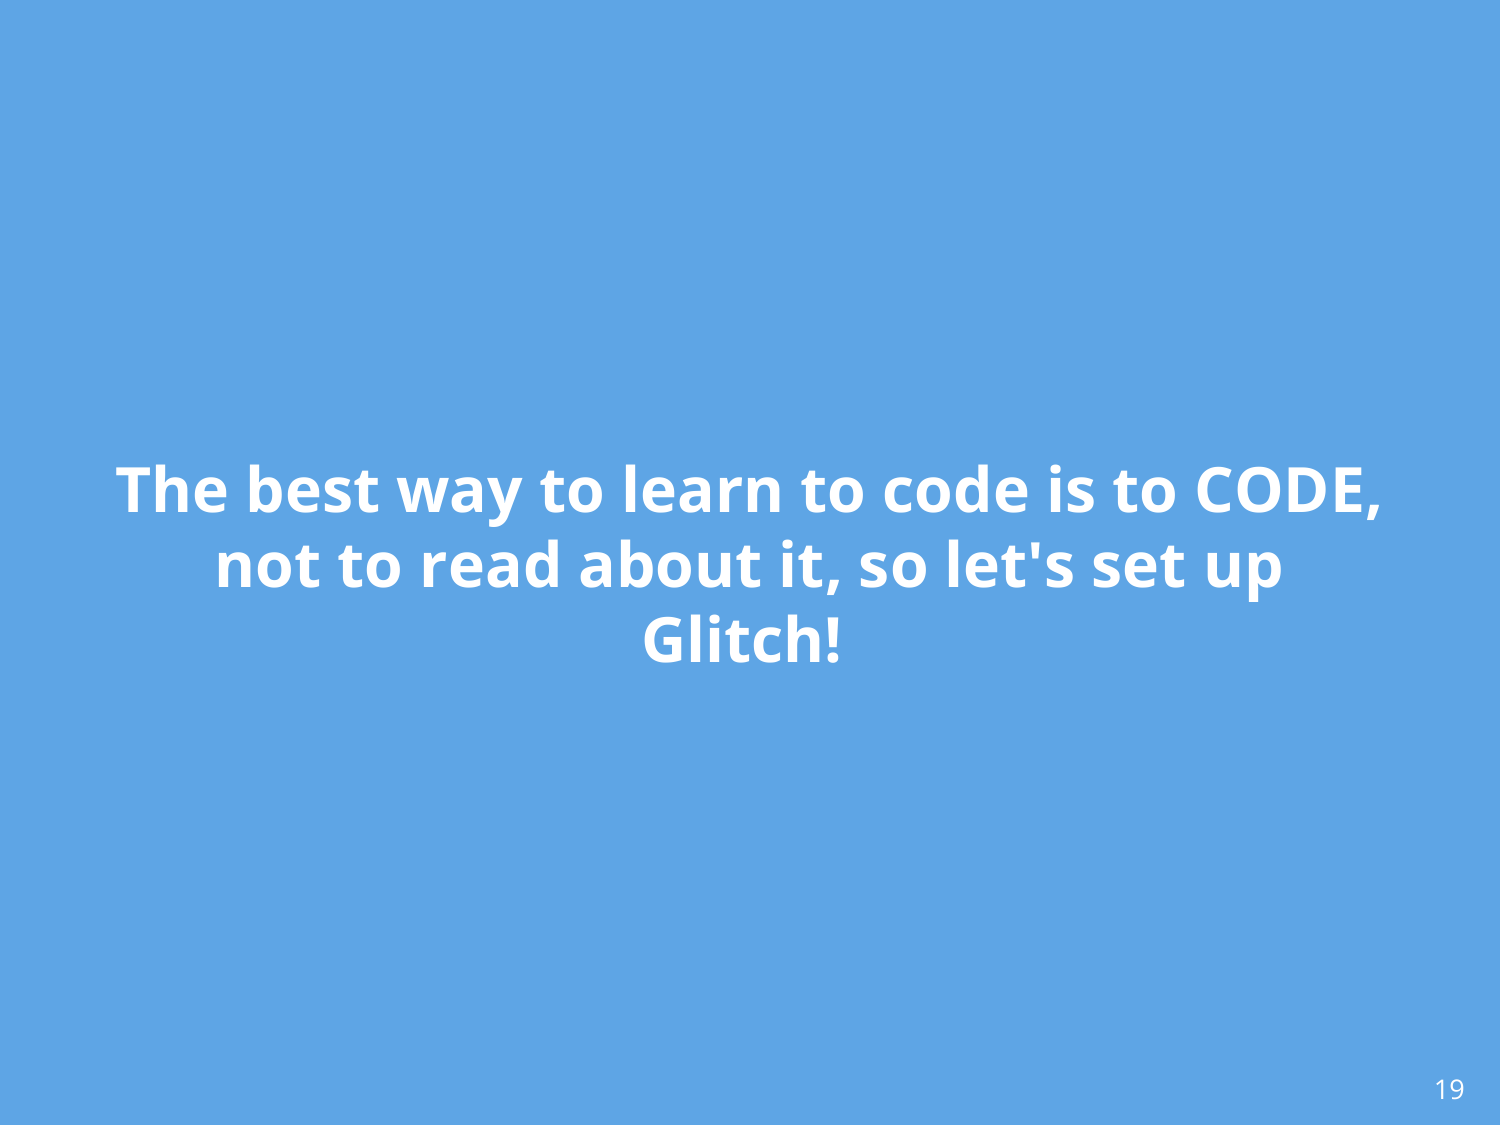

# The best way to learn to code is to CODE, not to read about it, so let's set up Glitch!
19